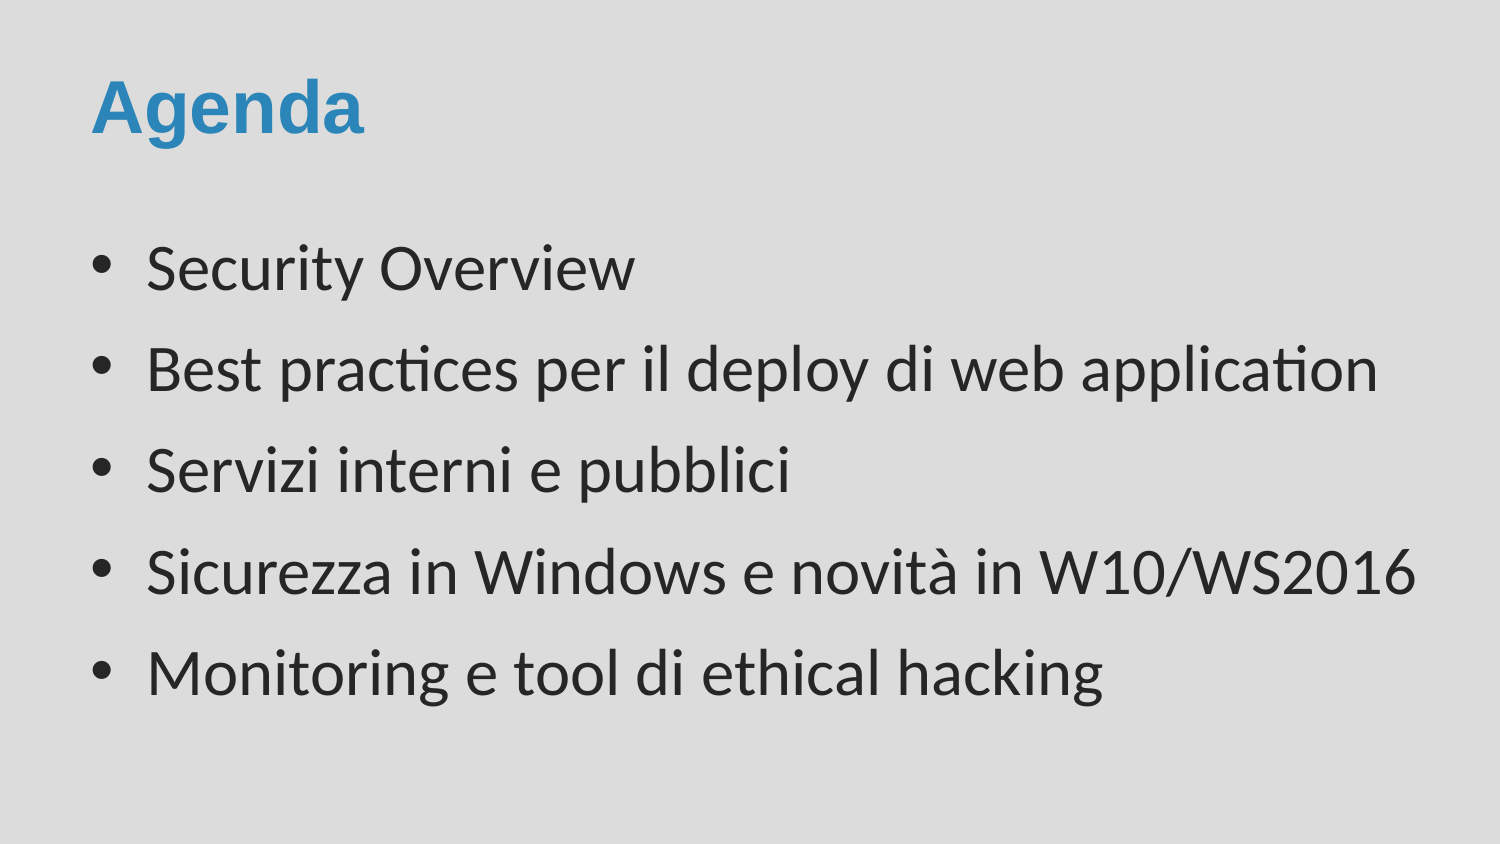

# Agenda
Security Overview
Best practices per il deploy di web application
Servizi interni e pubblici
Sicurezza in Windows e novità in W10/WS2016
Monitoring e tool di ethical hacking